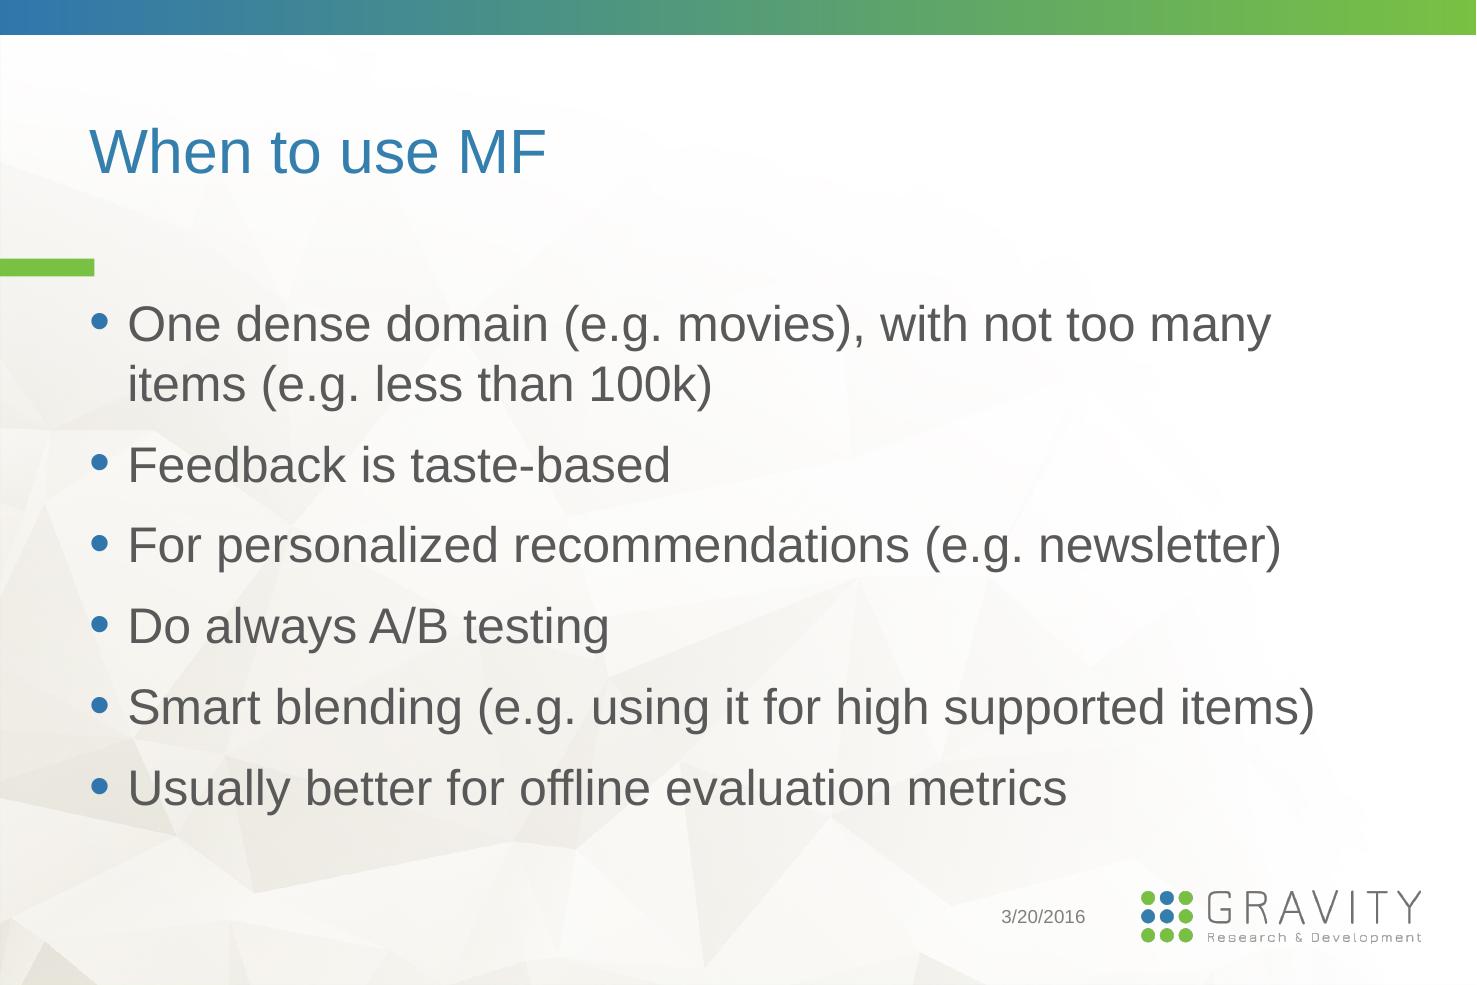

# When to use MF
One dense domain (e.g. movies), with not too many items (e.g. less than 100k)
Feedback is taste-based
For personalized recommendations (e.g. newsletter)
Do always A/B testing
Smart blending (e.g. using it for high supported items)
Usually better for offline evaluation metrics
3/20/2016